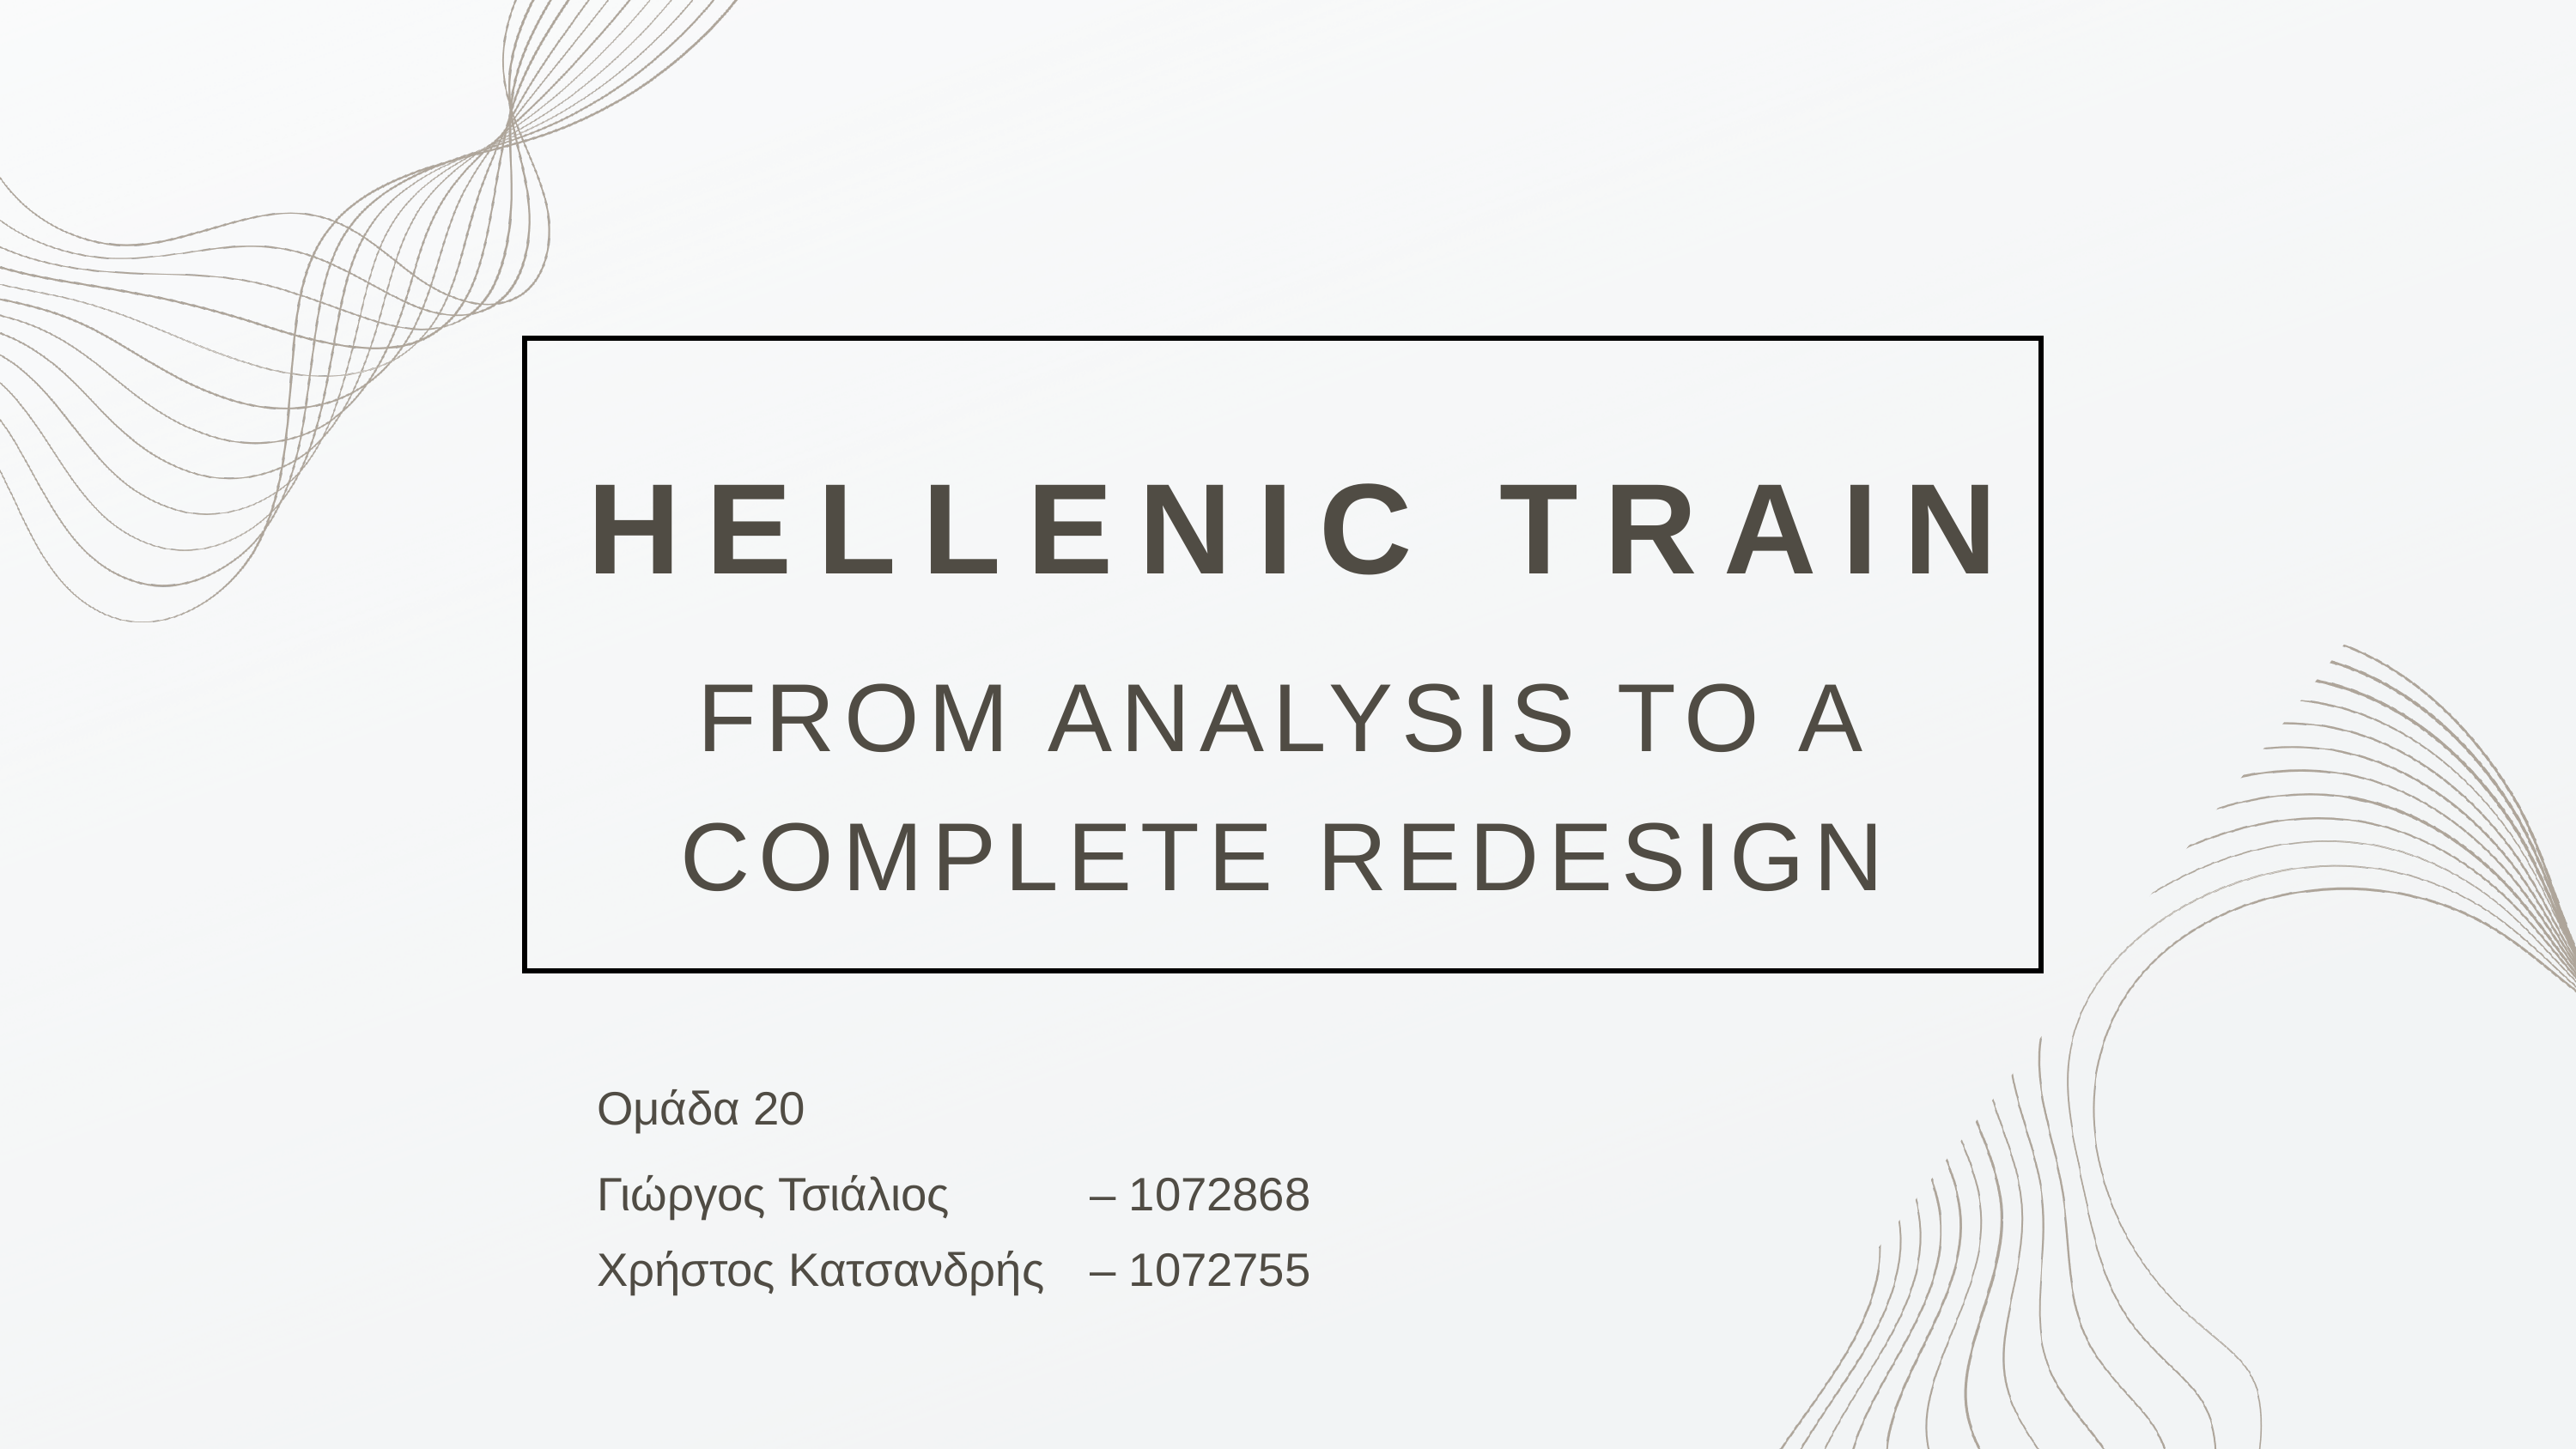

HELLENIC TRAIN
FROM ANALYSIS TO A COMPLETE REDESIGN

Ομάδα 20
Γιώργος Τσιάλιος	– 1072868
Χρήστος Κατσανδρής 	– 1072755